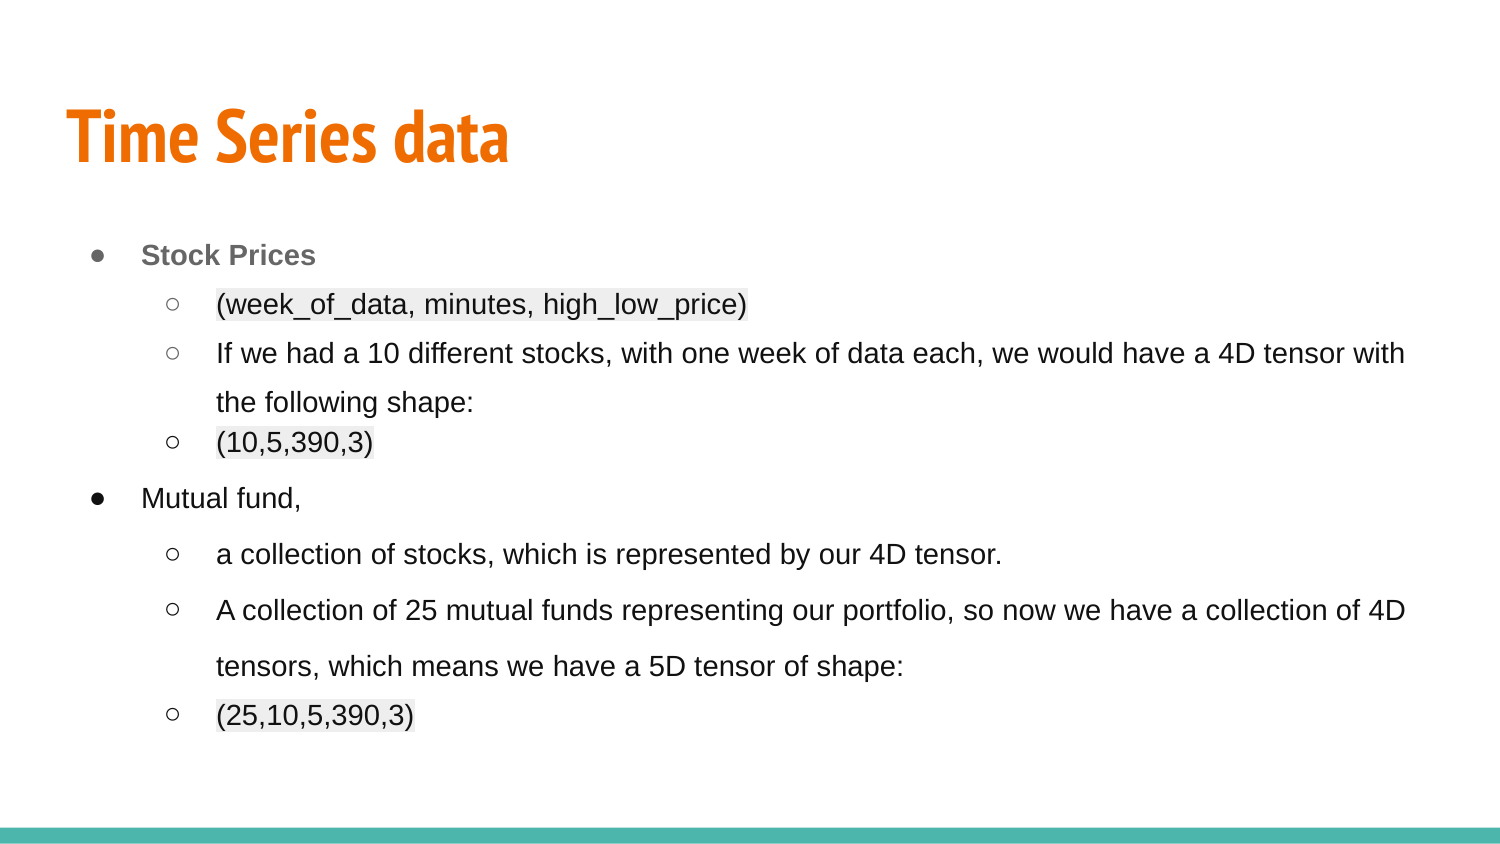

# Time Series data
Stock Prices
(week_of_data, minutes, high_low_price)
If we had a 10 different stocks, with one week of data each, we would have a 4D tensor with the following shape:
(10,5,390,3)
Mutual fund,
a collection of stocks, which is represented by our 4D tensor.
A collection of 25 mutual funds representing our portfolio, so now we have a collection of 4D tensors, which means we have a 5D tensor of shape:
(25,10,5,390,3)